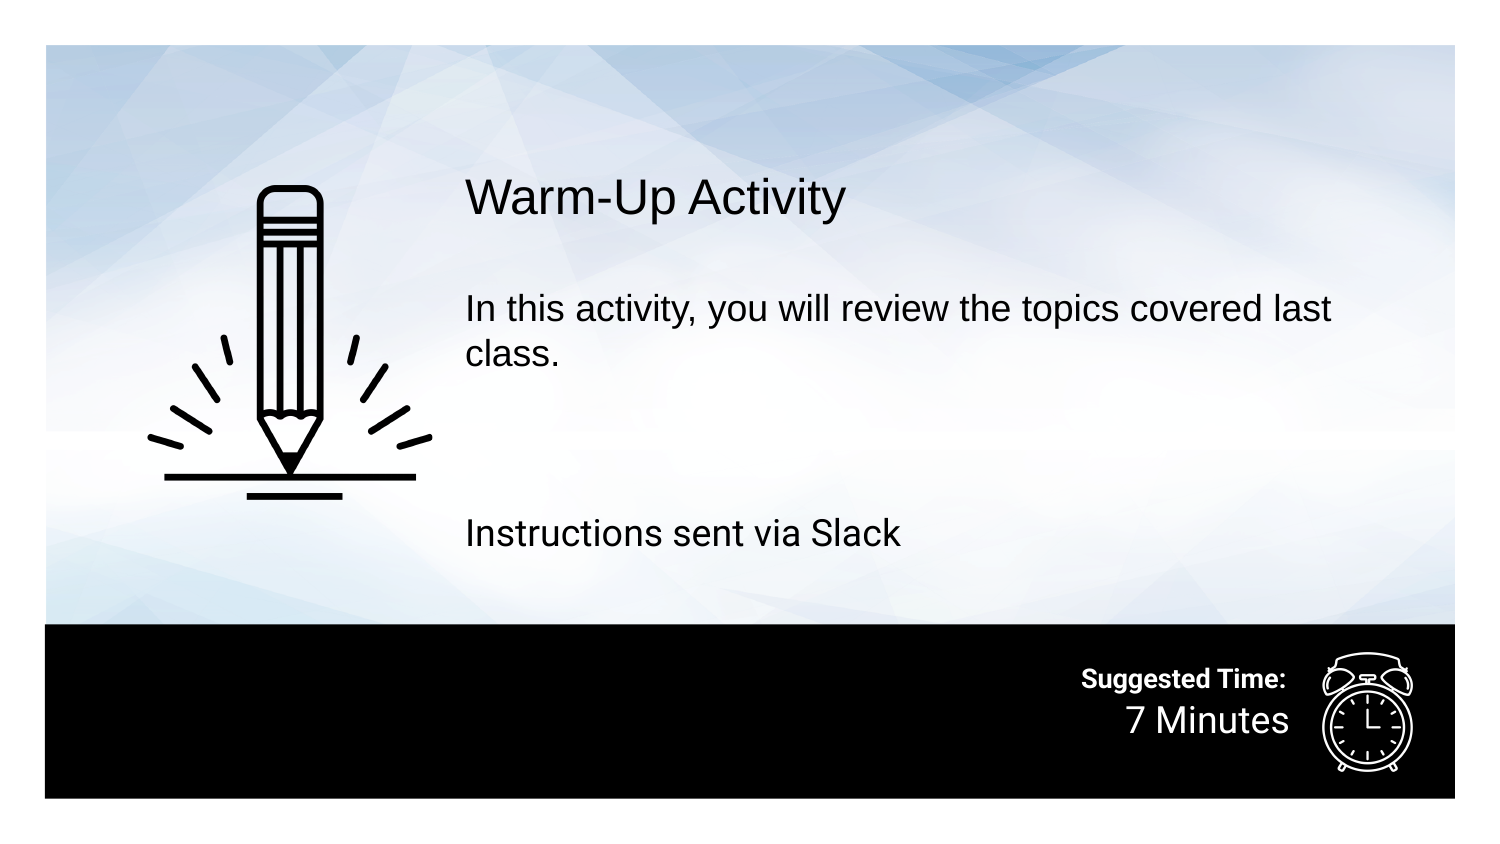

Warm-Up Activity

In this activity, you will review the topics covered last class.

Instructions sent via Slack
# 7 Minutes